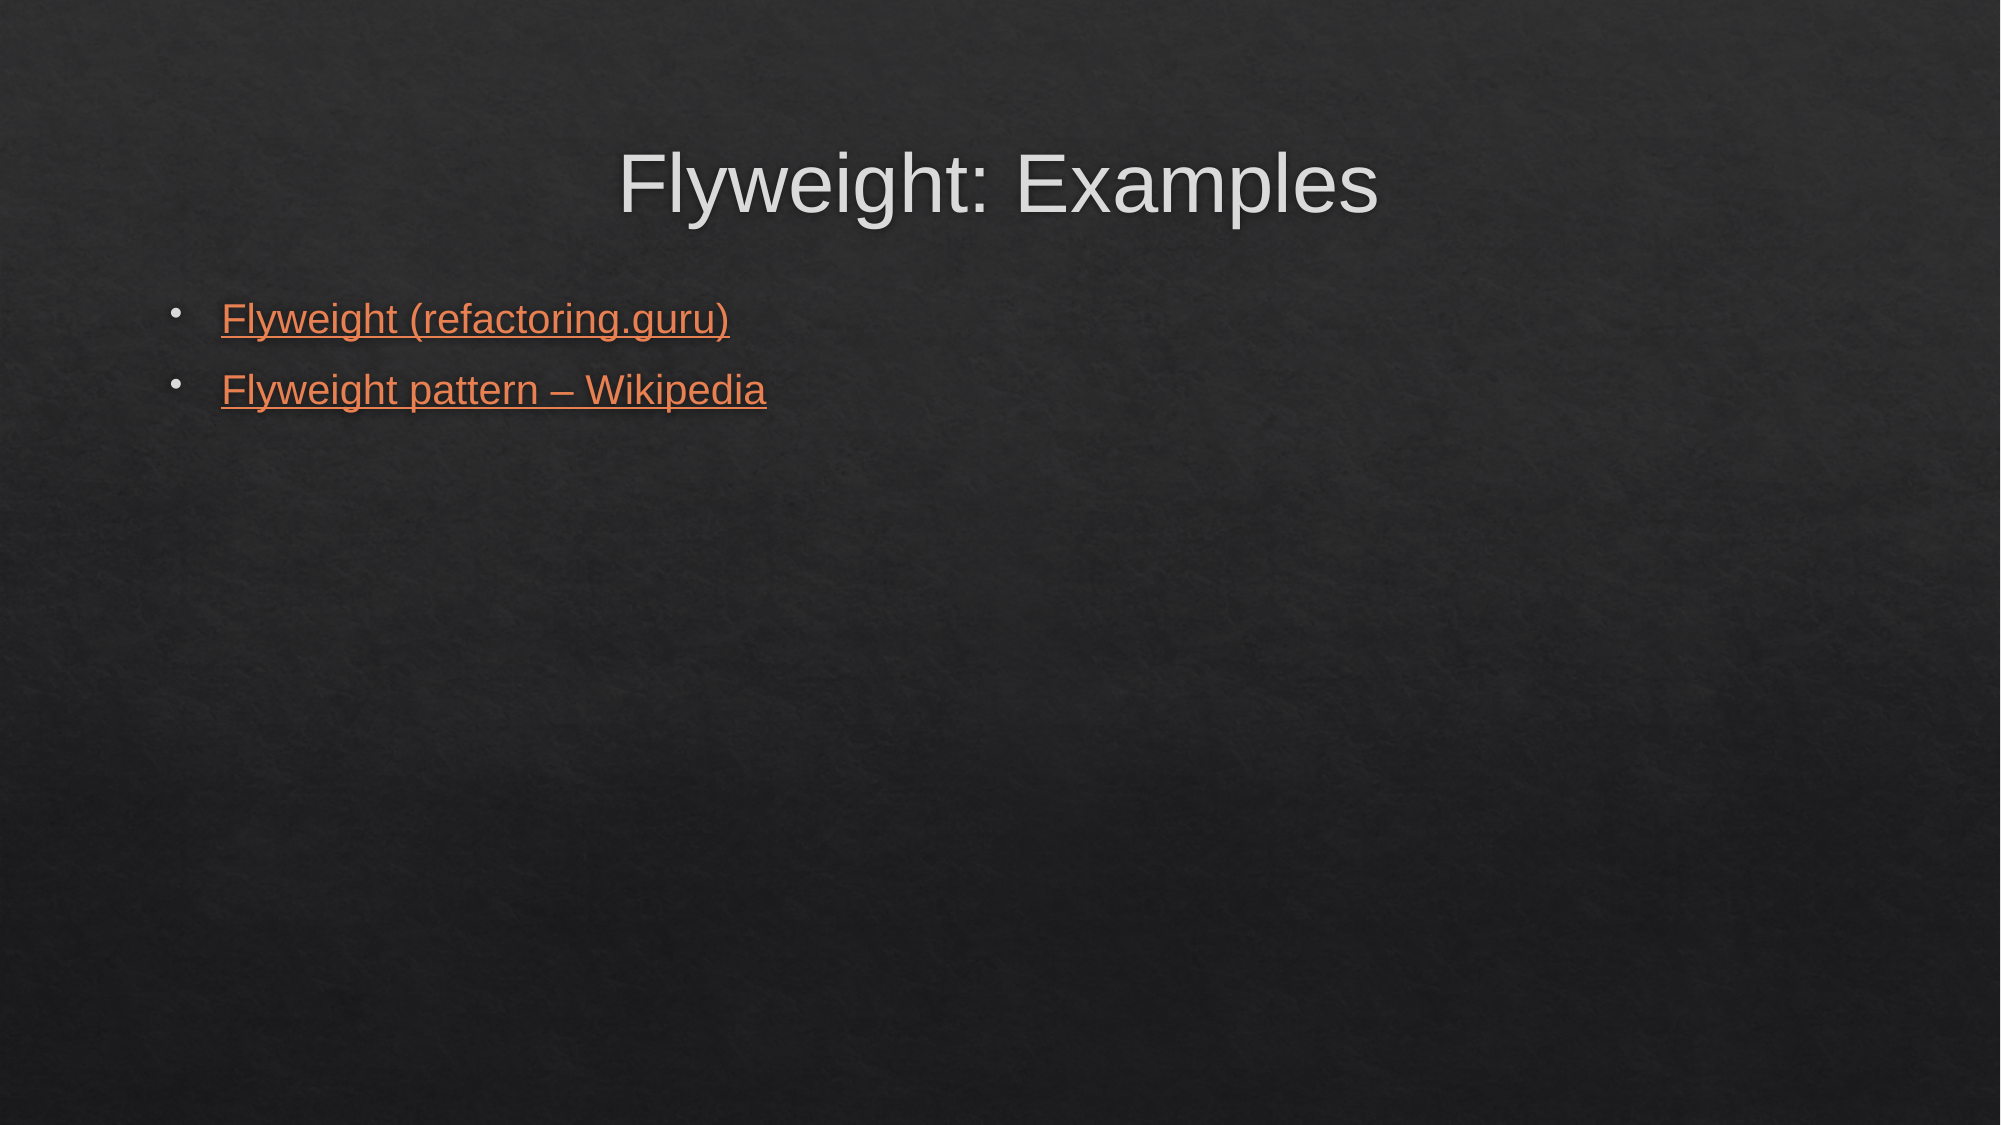

# Flyweight: Examples
Flyweight (refactoring.guru)
Flyweight pattern – Wikipedia